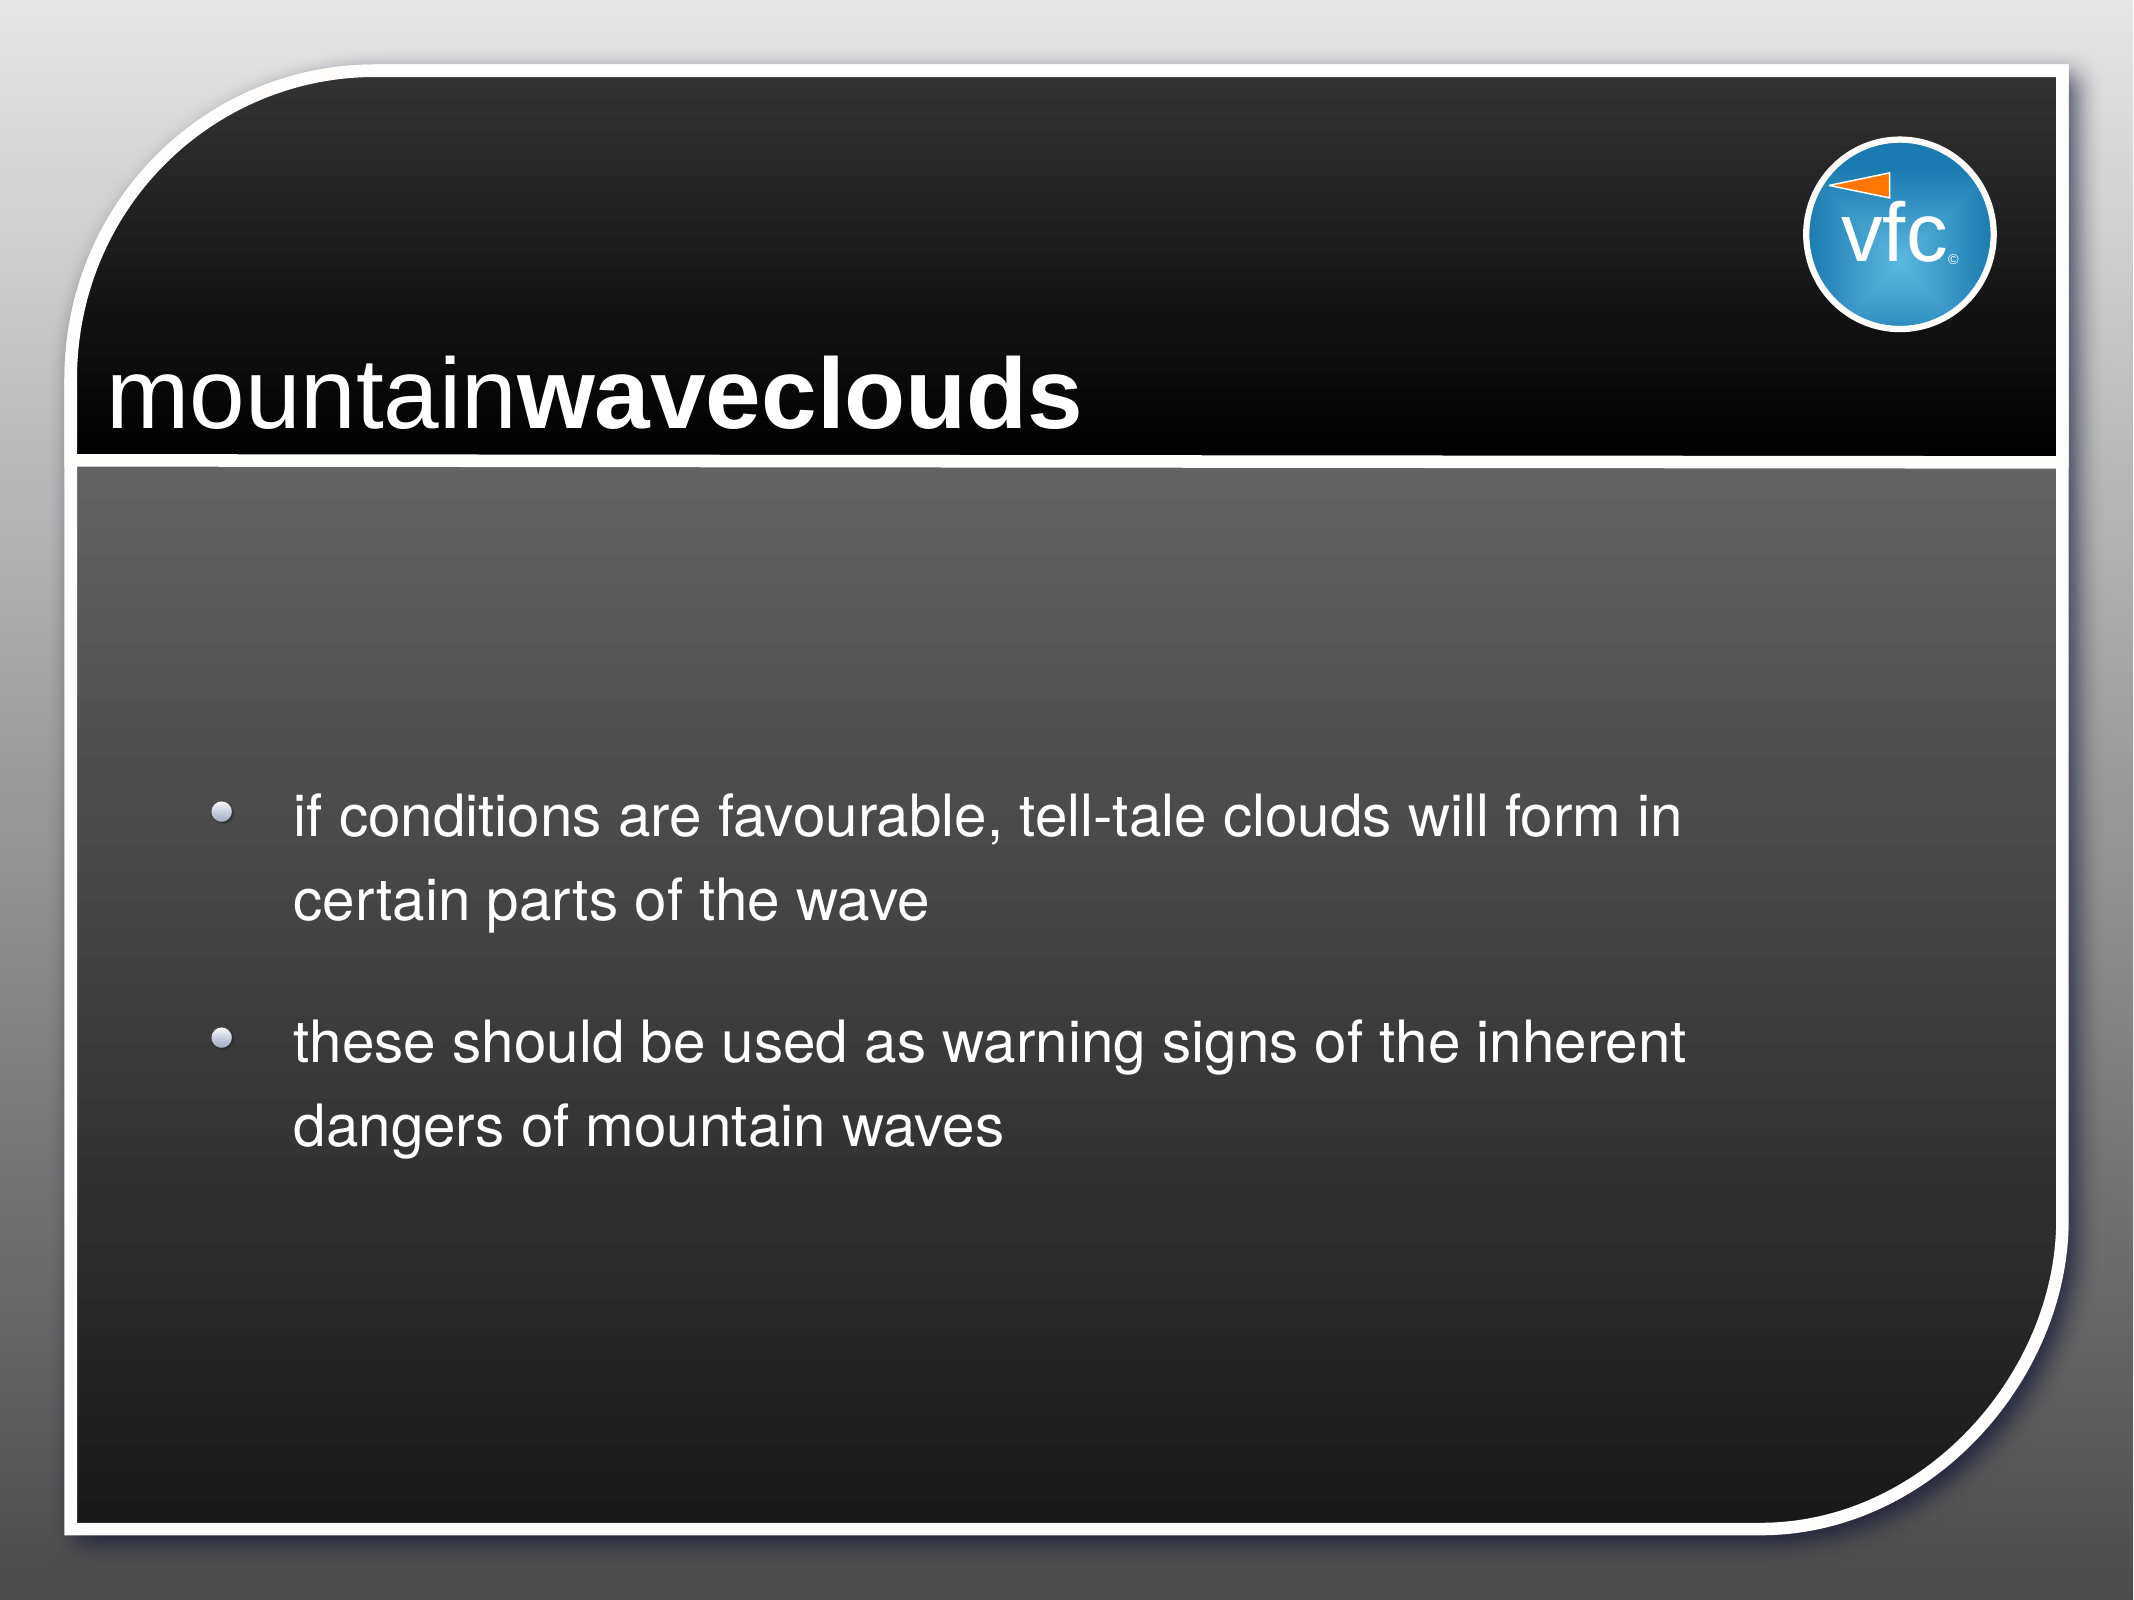

vfc©

# mountainwaveclouds

if conditions are favourable, tell-tale clouds will form in certain parts of the wave
these should be used as warning signs of the inherent dangers of mountain waves